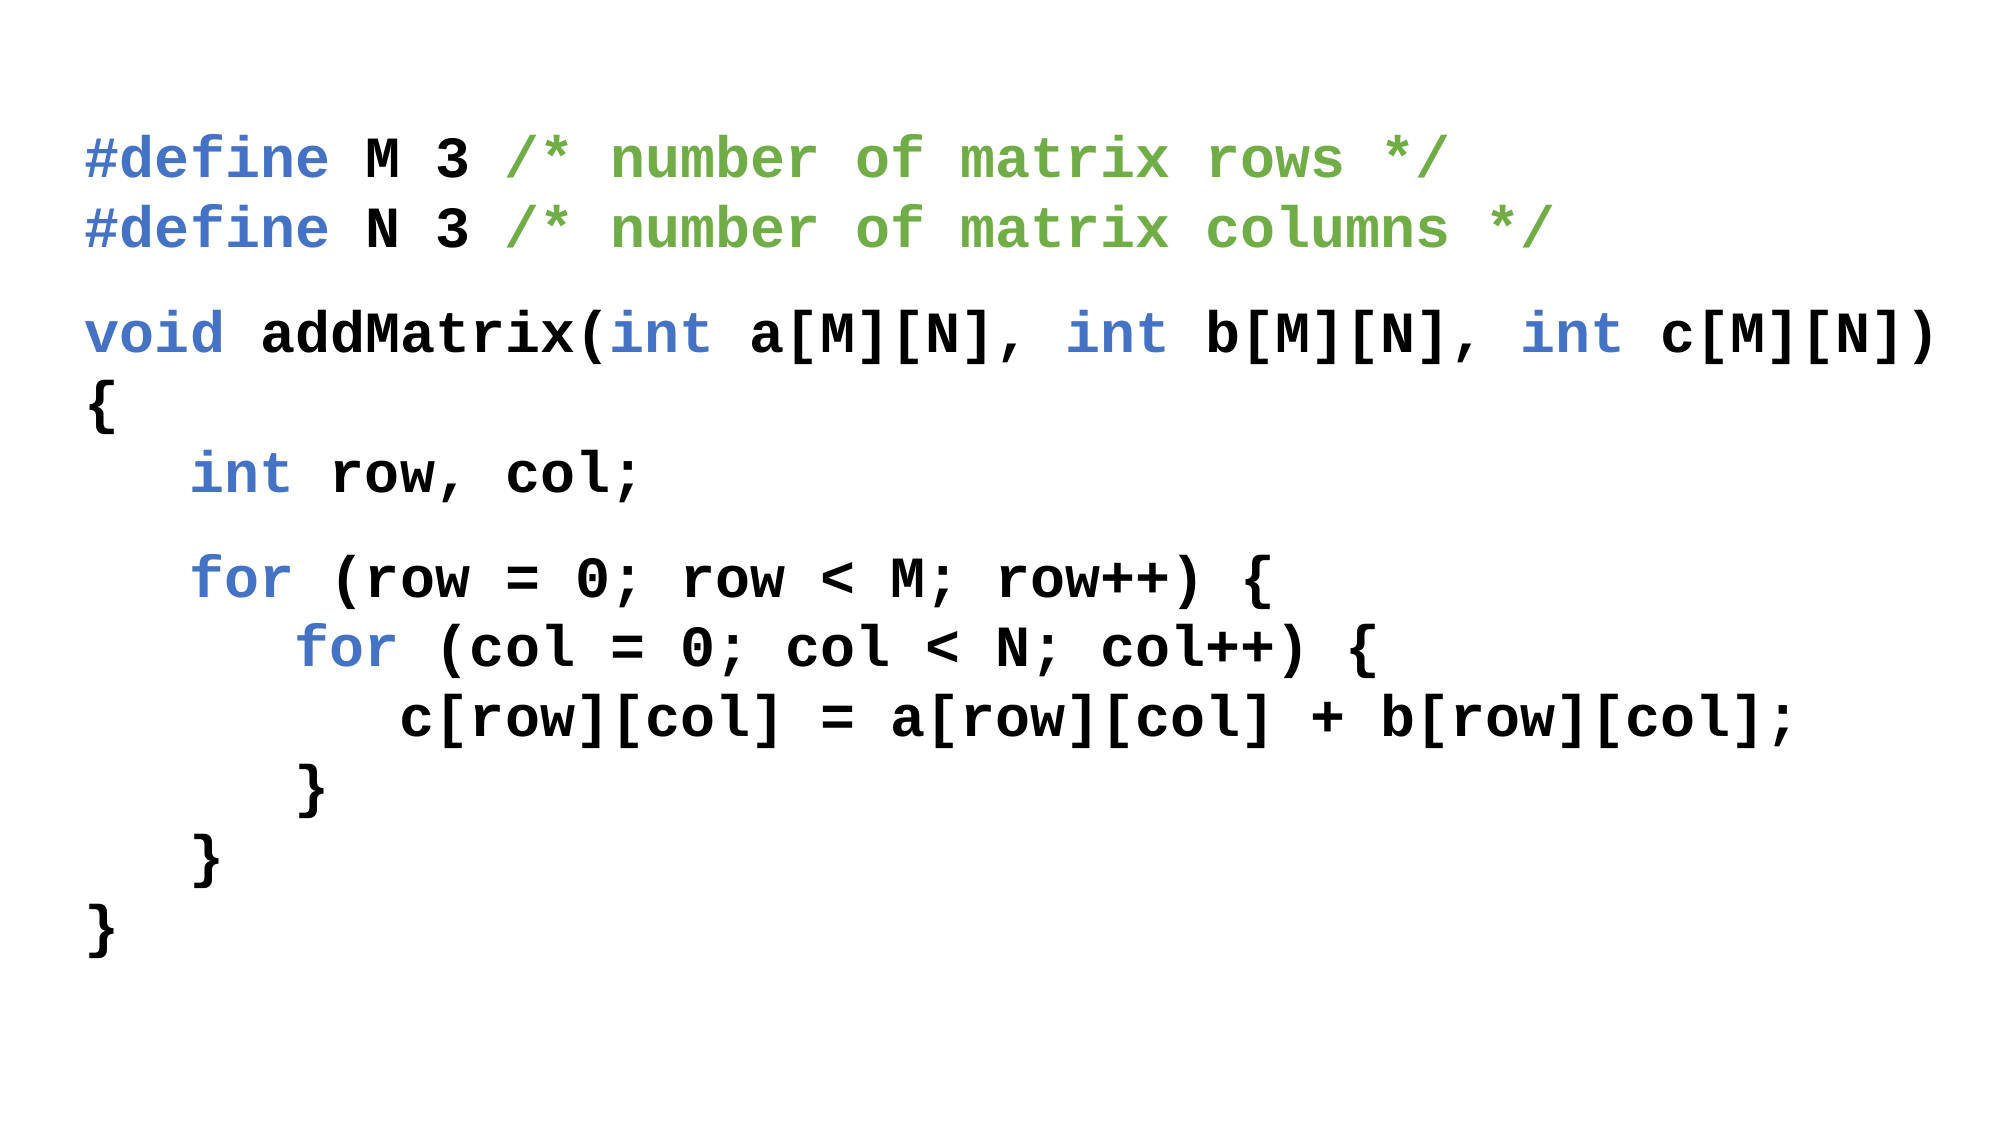

#define M 3 /* number of matrix rows */
#define N 3 /* number of matrix columns */

void addMatrix(int a[M][N], int b[M][N], int c[M][N])
{
   int row, col;

   for (row = 0; row < M; row++) {
      for (col = 0; col < N; col++) {
         c[row][col] = a[row][col] + b[row][col];
      }
   }
}